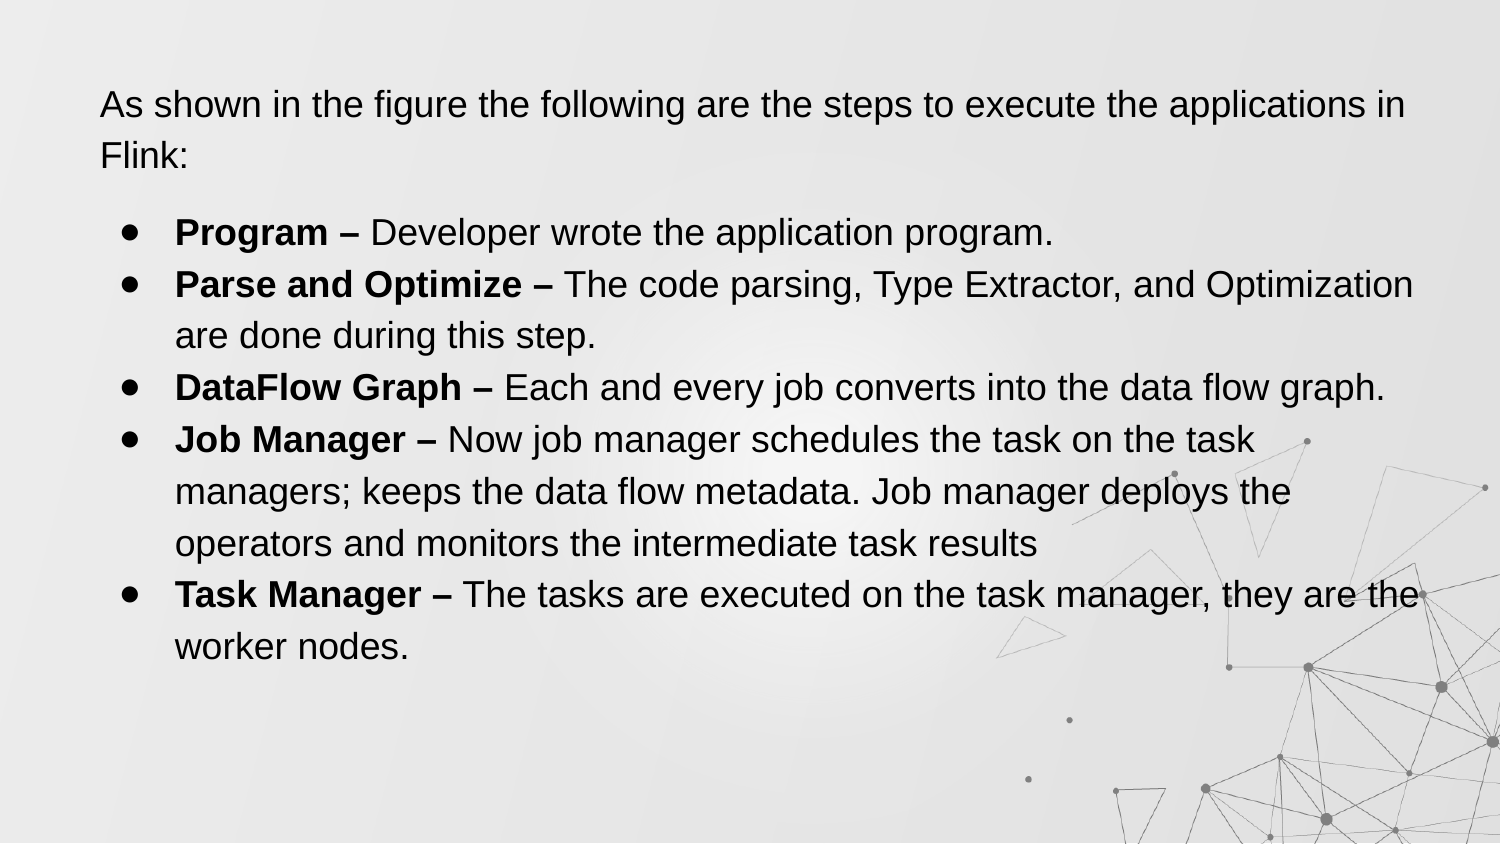

# As shown in the figure the following are the steps to execute the applications in Flink:
Program – Developer wrote the application program.
Parse and Optimize – The code parsing, Type Extractor, and Optimization are done during this step.
DataFlow Graph – Each and every job converts into the data flow graph.
Job Manager – Now job manager schedules the task on the task managers; keeps the data flow metadata. Job manager deploys the operators and monitors the intermediate task results
Task Manager – The tasks are executed on the task manager, they are the worker nodes.